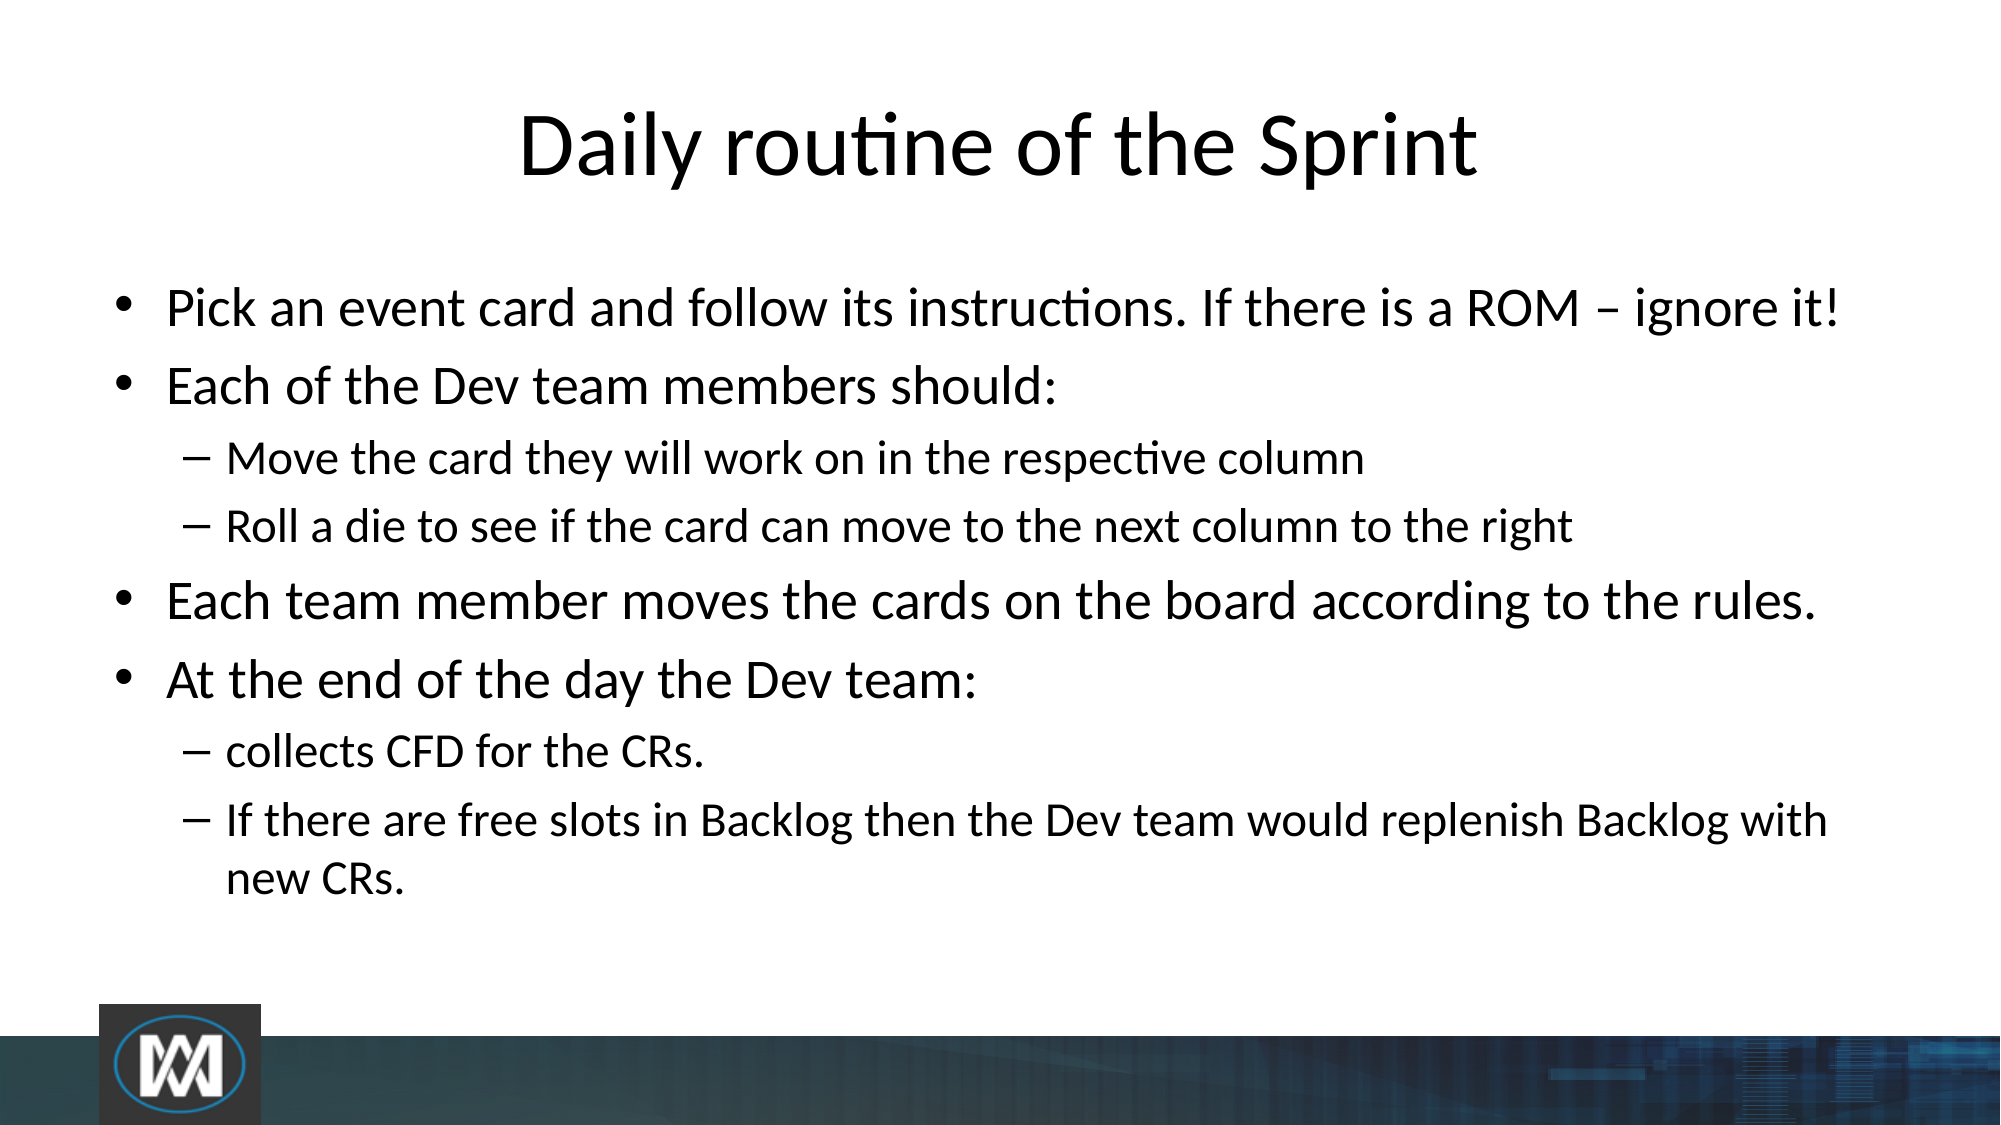

# Daily routine of the Sprint
Pick an event card and follow its instructions. If there is a ROM – ignore it!
Each of the Dev team members should:
Move the card they will work on in the respective column
Roll a die to see if the card can move to the next column to the right
Each team member moves the cards on the board according to the rules.
At the end of the day the Dev team:
collects CFD for the CRs.
If there are free slots in Backlog then the Dev team would replenish Backlog with new CRs.